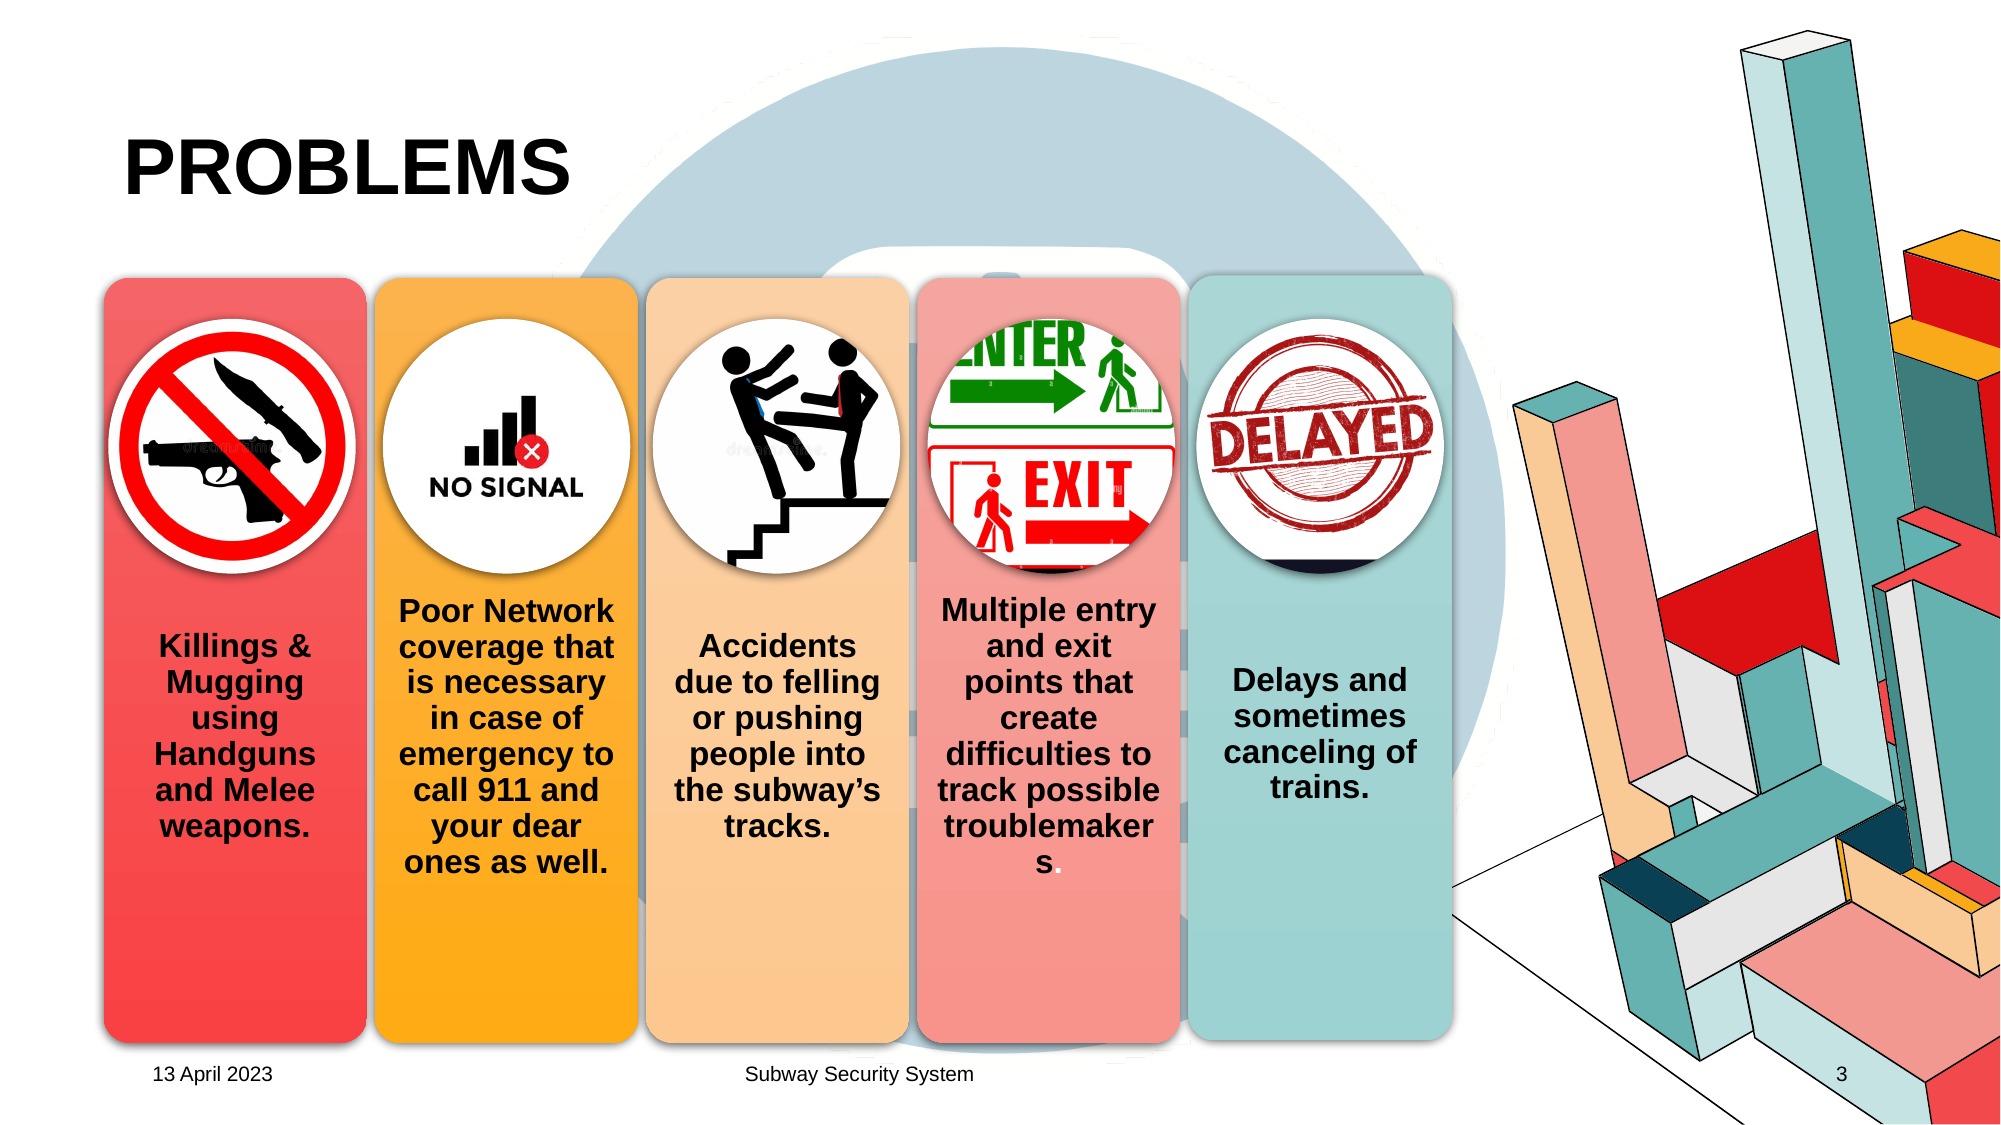

# PROBLEMS
Delays and sometimes canceling of trains.
Accidents due to felling or pushing people into the subway’s tracks.
Killings & Mugging using Handguns and Melee weapons.
Multiple entry and exit points that create difficulties to track possible troublemakers.
Poor Network coverage that is necessary in case of emergency to call 911 and your dear ones as well.

13 April 2023
Subway Security System
3